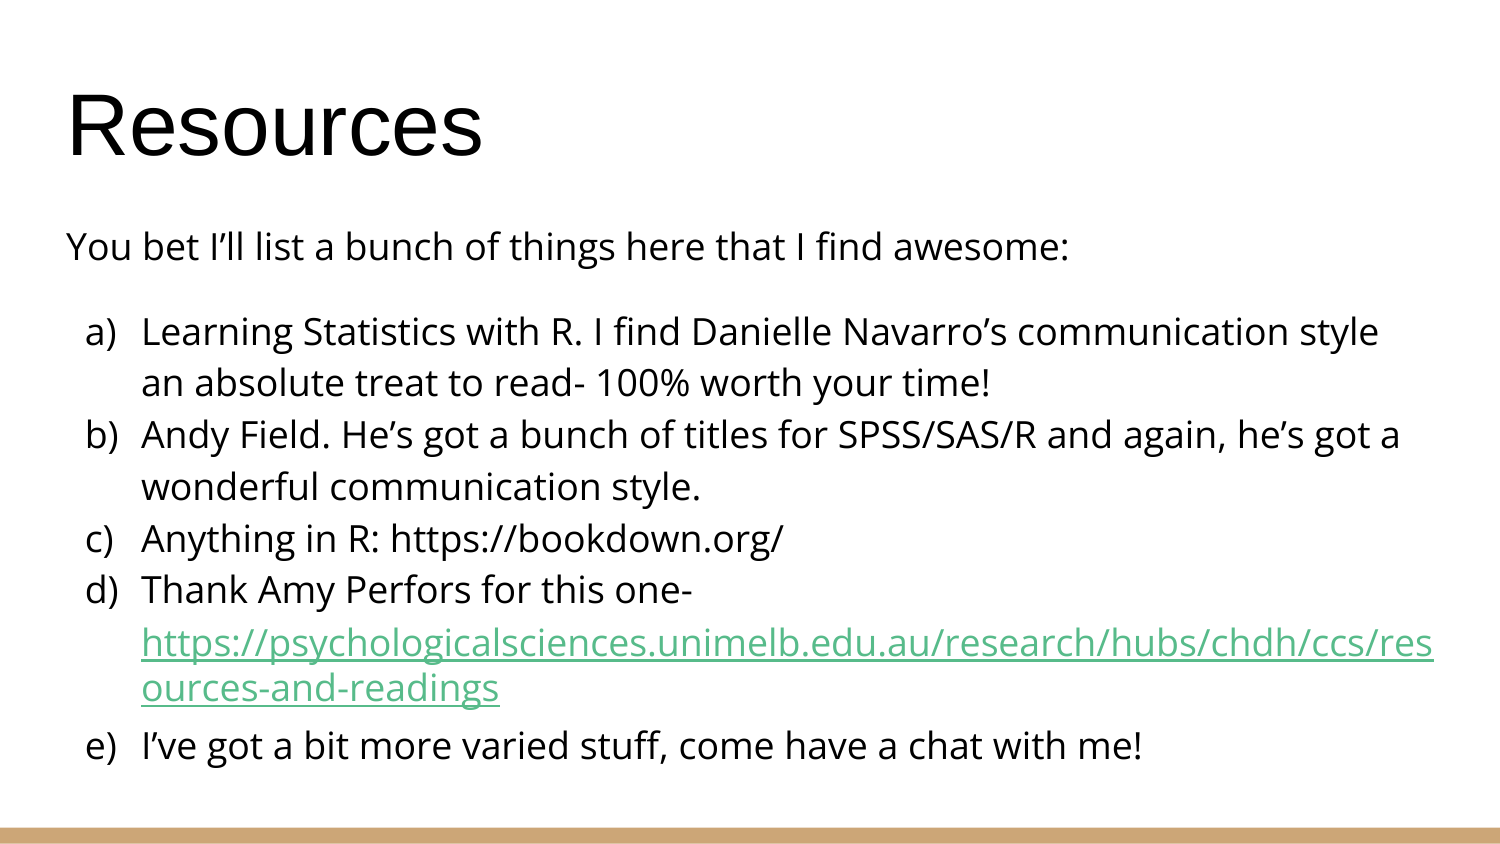

# Resources
You bet I’ll list a bunch of things here that I find awesome:
Learning Statistics with R. I find Danielle Navarro’s communication style an absolute treat to read- 100% worth your time!
Andy Field. He’s got a bunch of titles for SPSS/SAS/R and again, he’s got a wonderful communication style.
Anything in R: https://bookdown.org/
Thank Amy Perfors for this one- https://psychologicalsciences.unimelb.edu.au/research/hubs/chdh/ccs/resources-and-readings
I’ve got a bit more varied stuff, come have a chat with me!